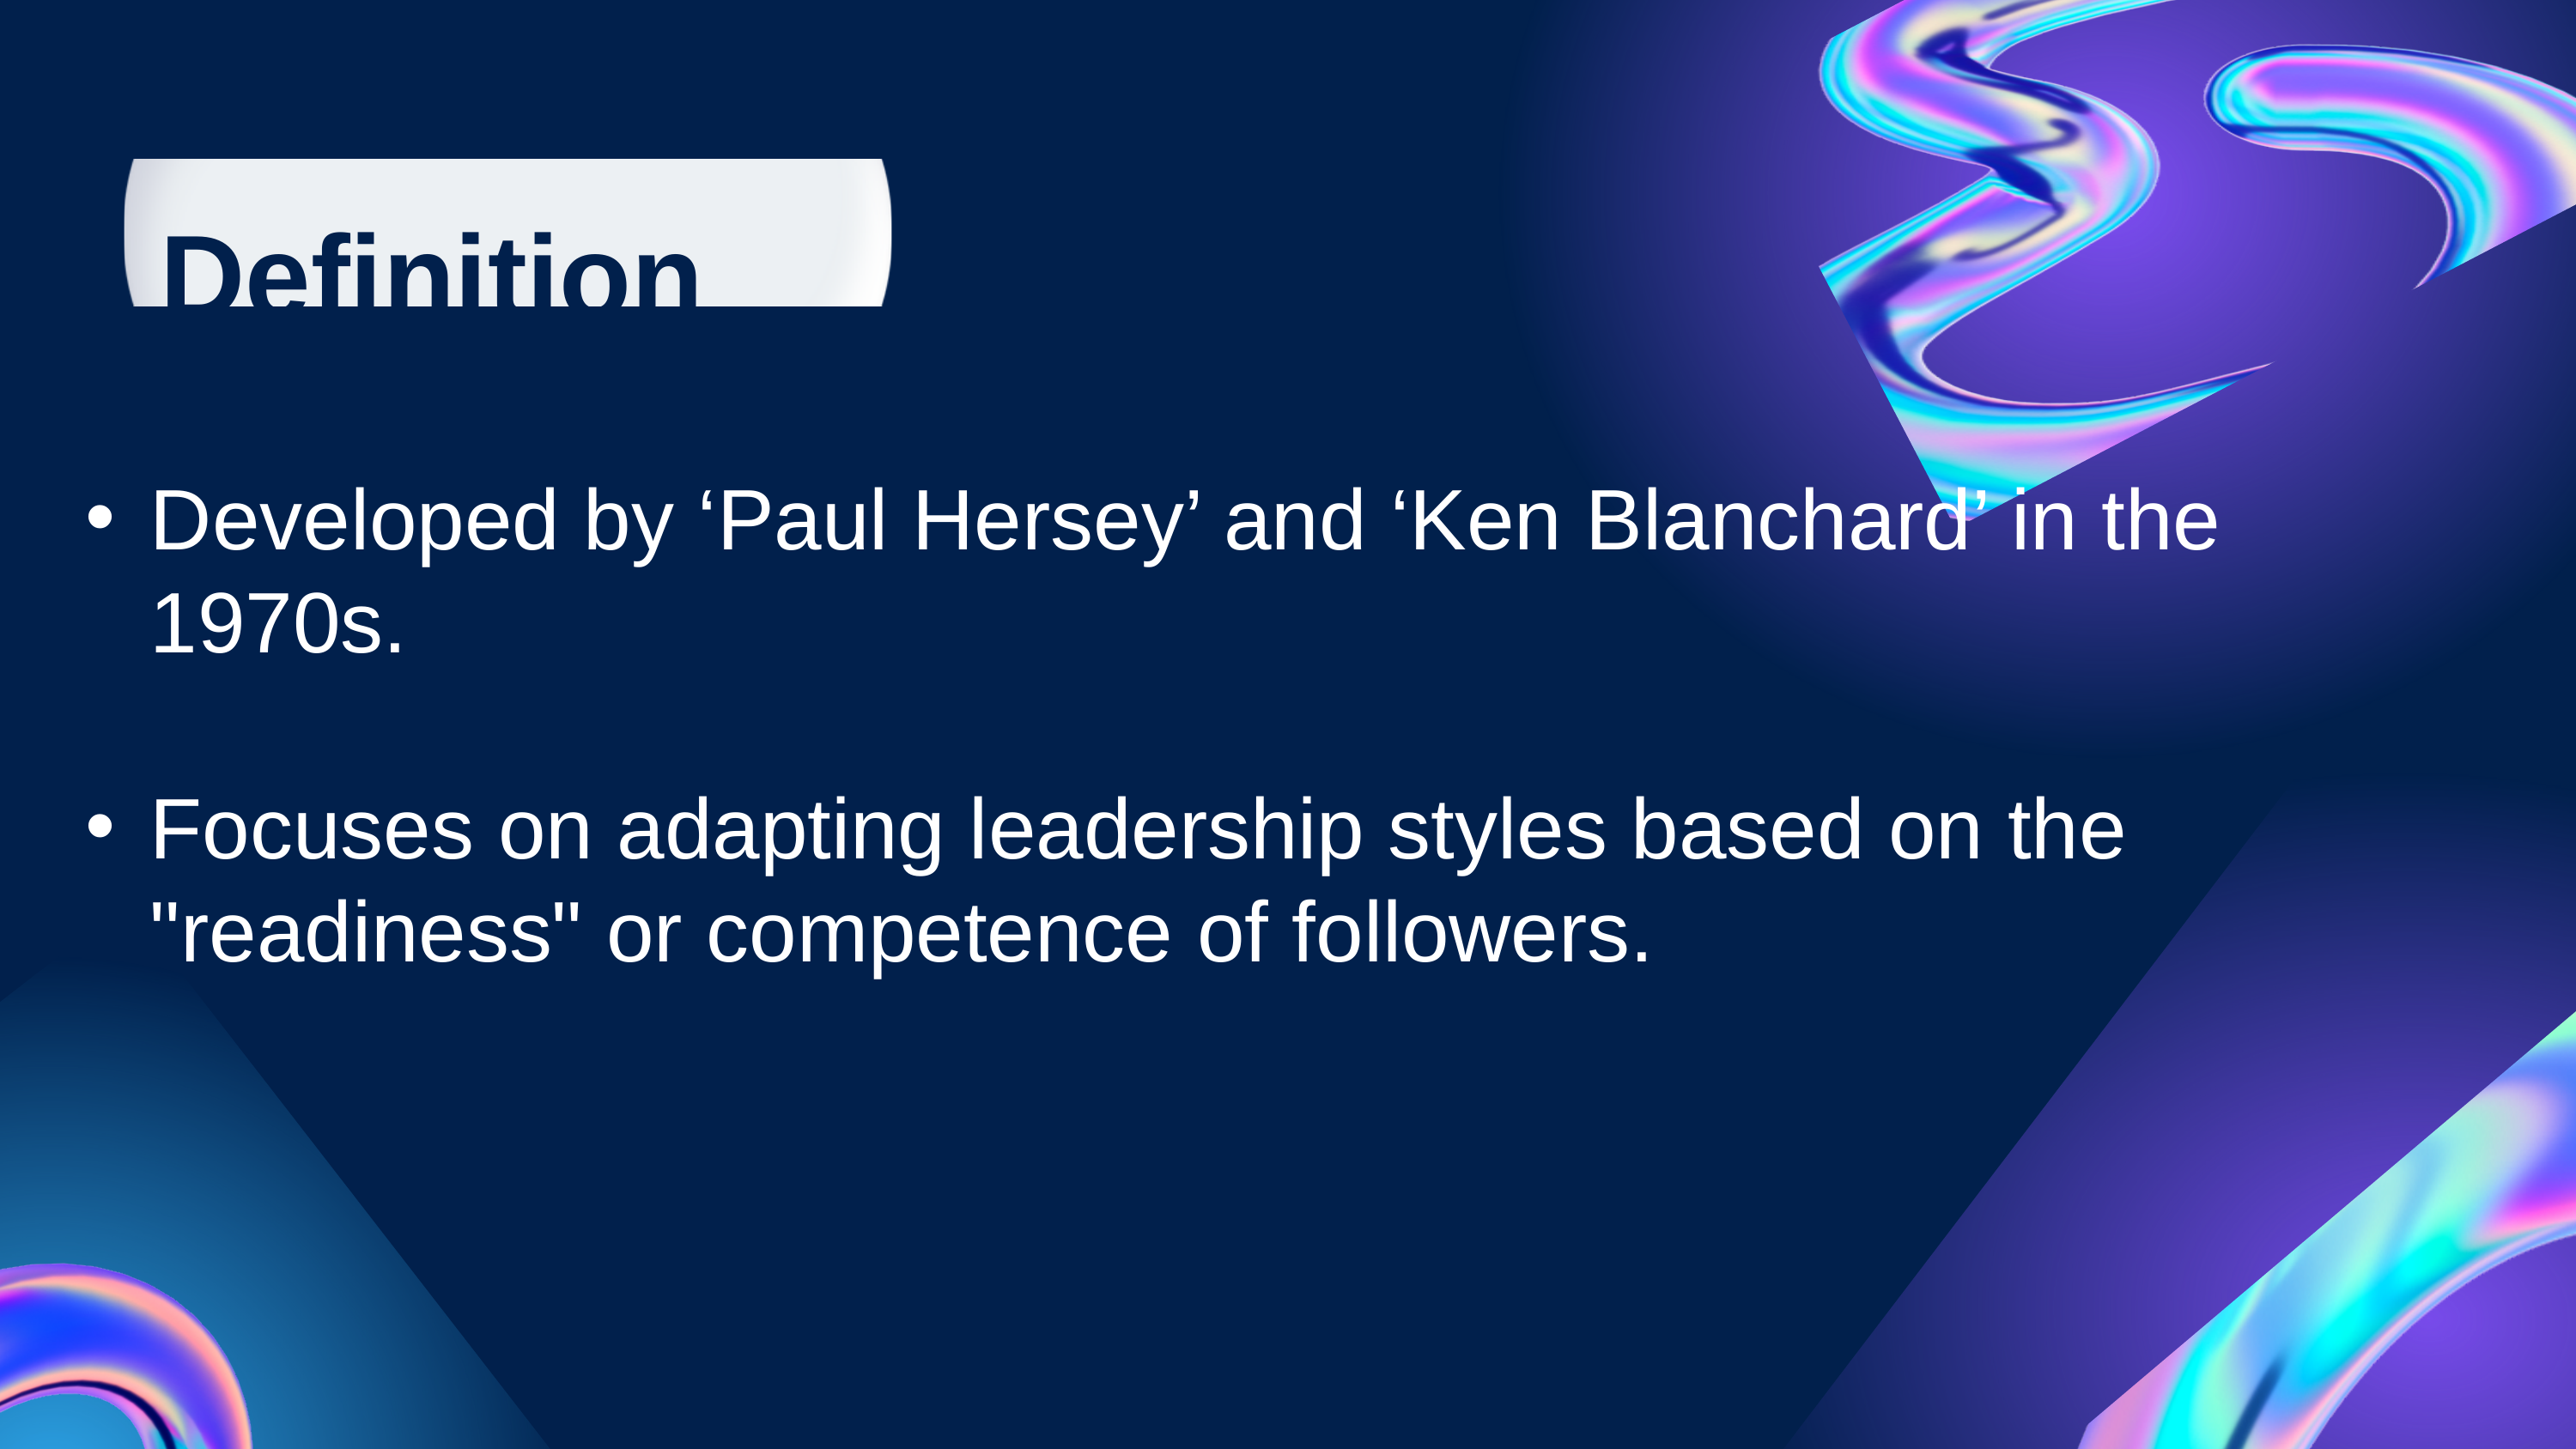

Definition

Developed by ‘Paul Hersey’ and ‘Ken Blanchard’ in the 1970s.

Focuses on adapting leadership styles based on the "readiness" or competence of followers.